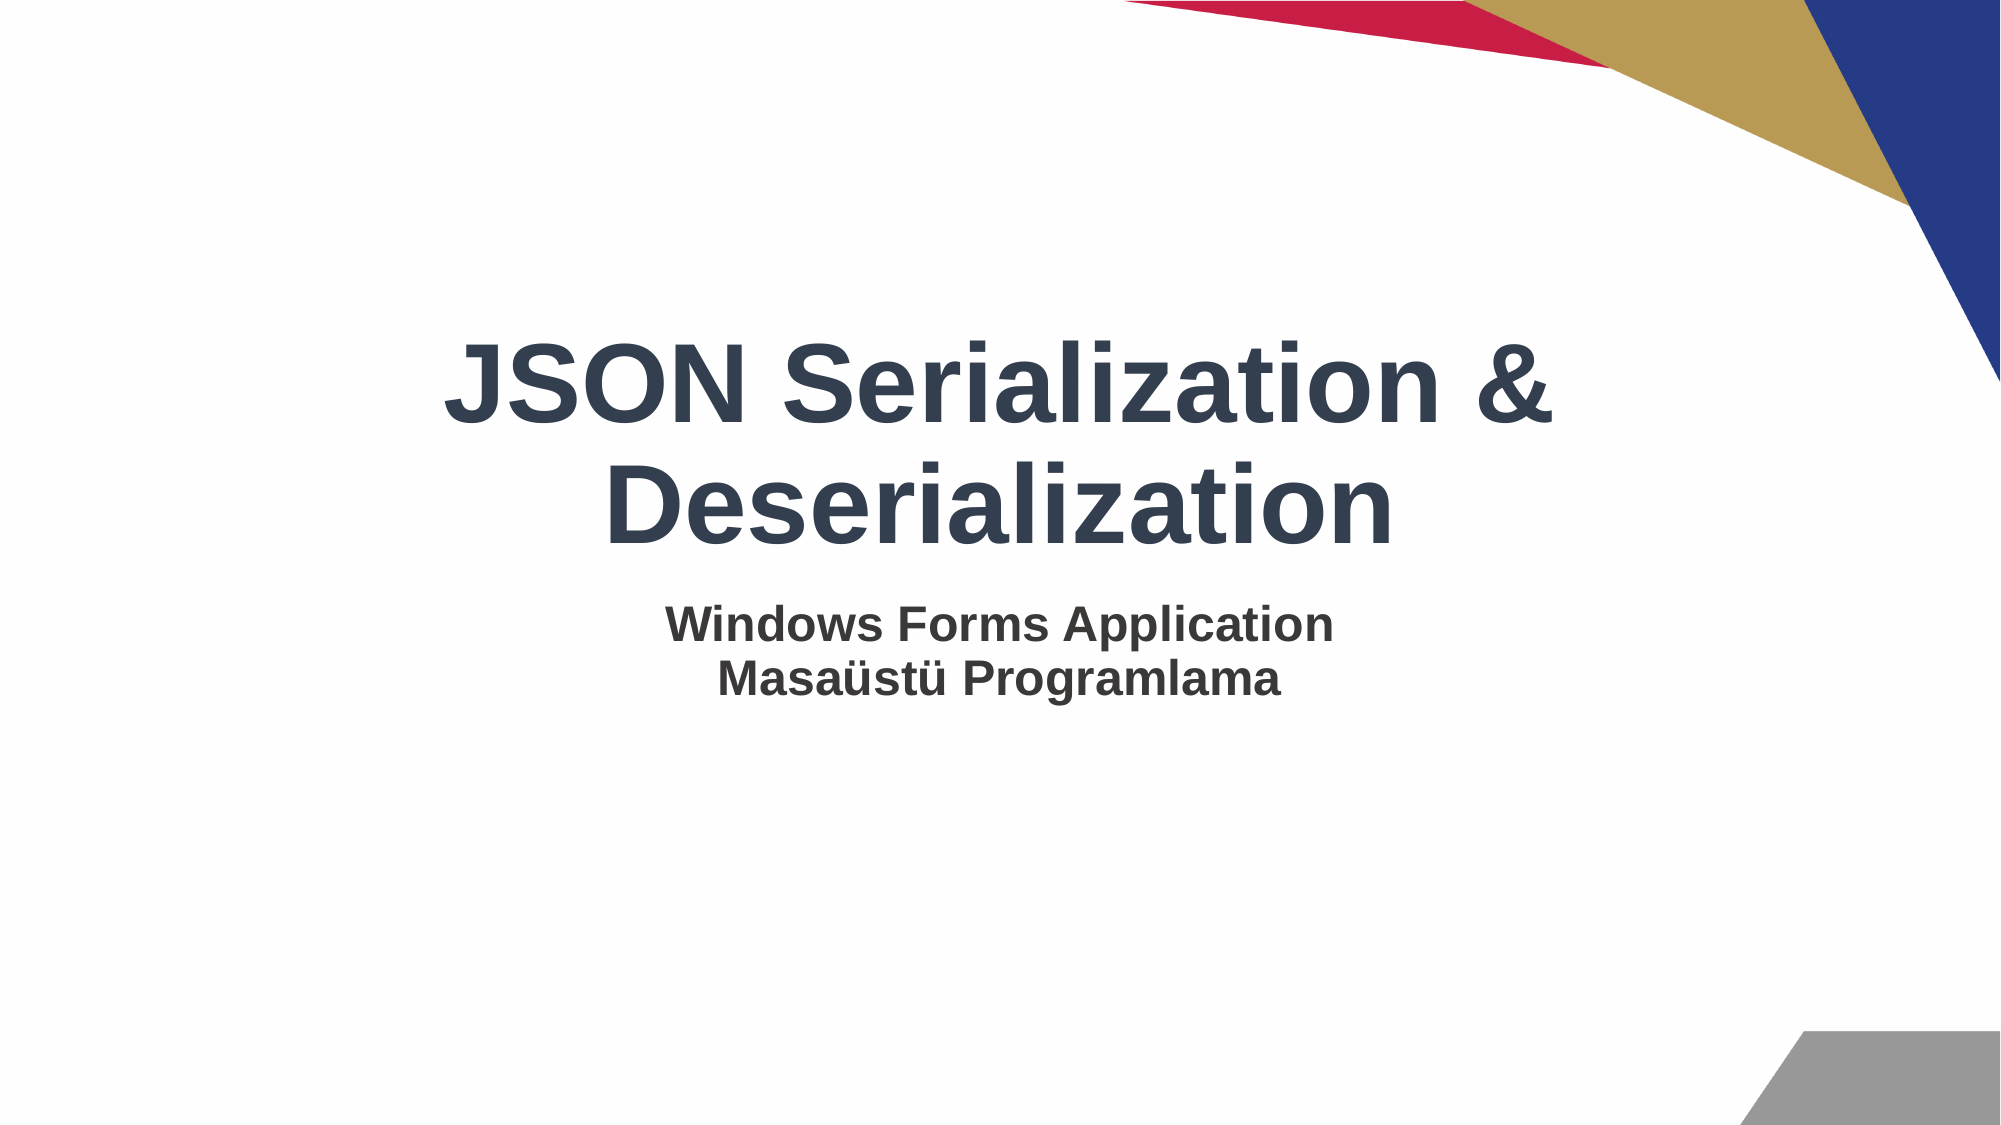

# JSON Serialization & Deserialization
Windows Forms Application
Masaüstü Programlama